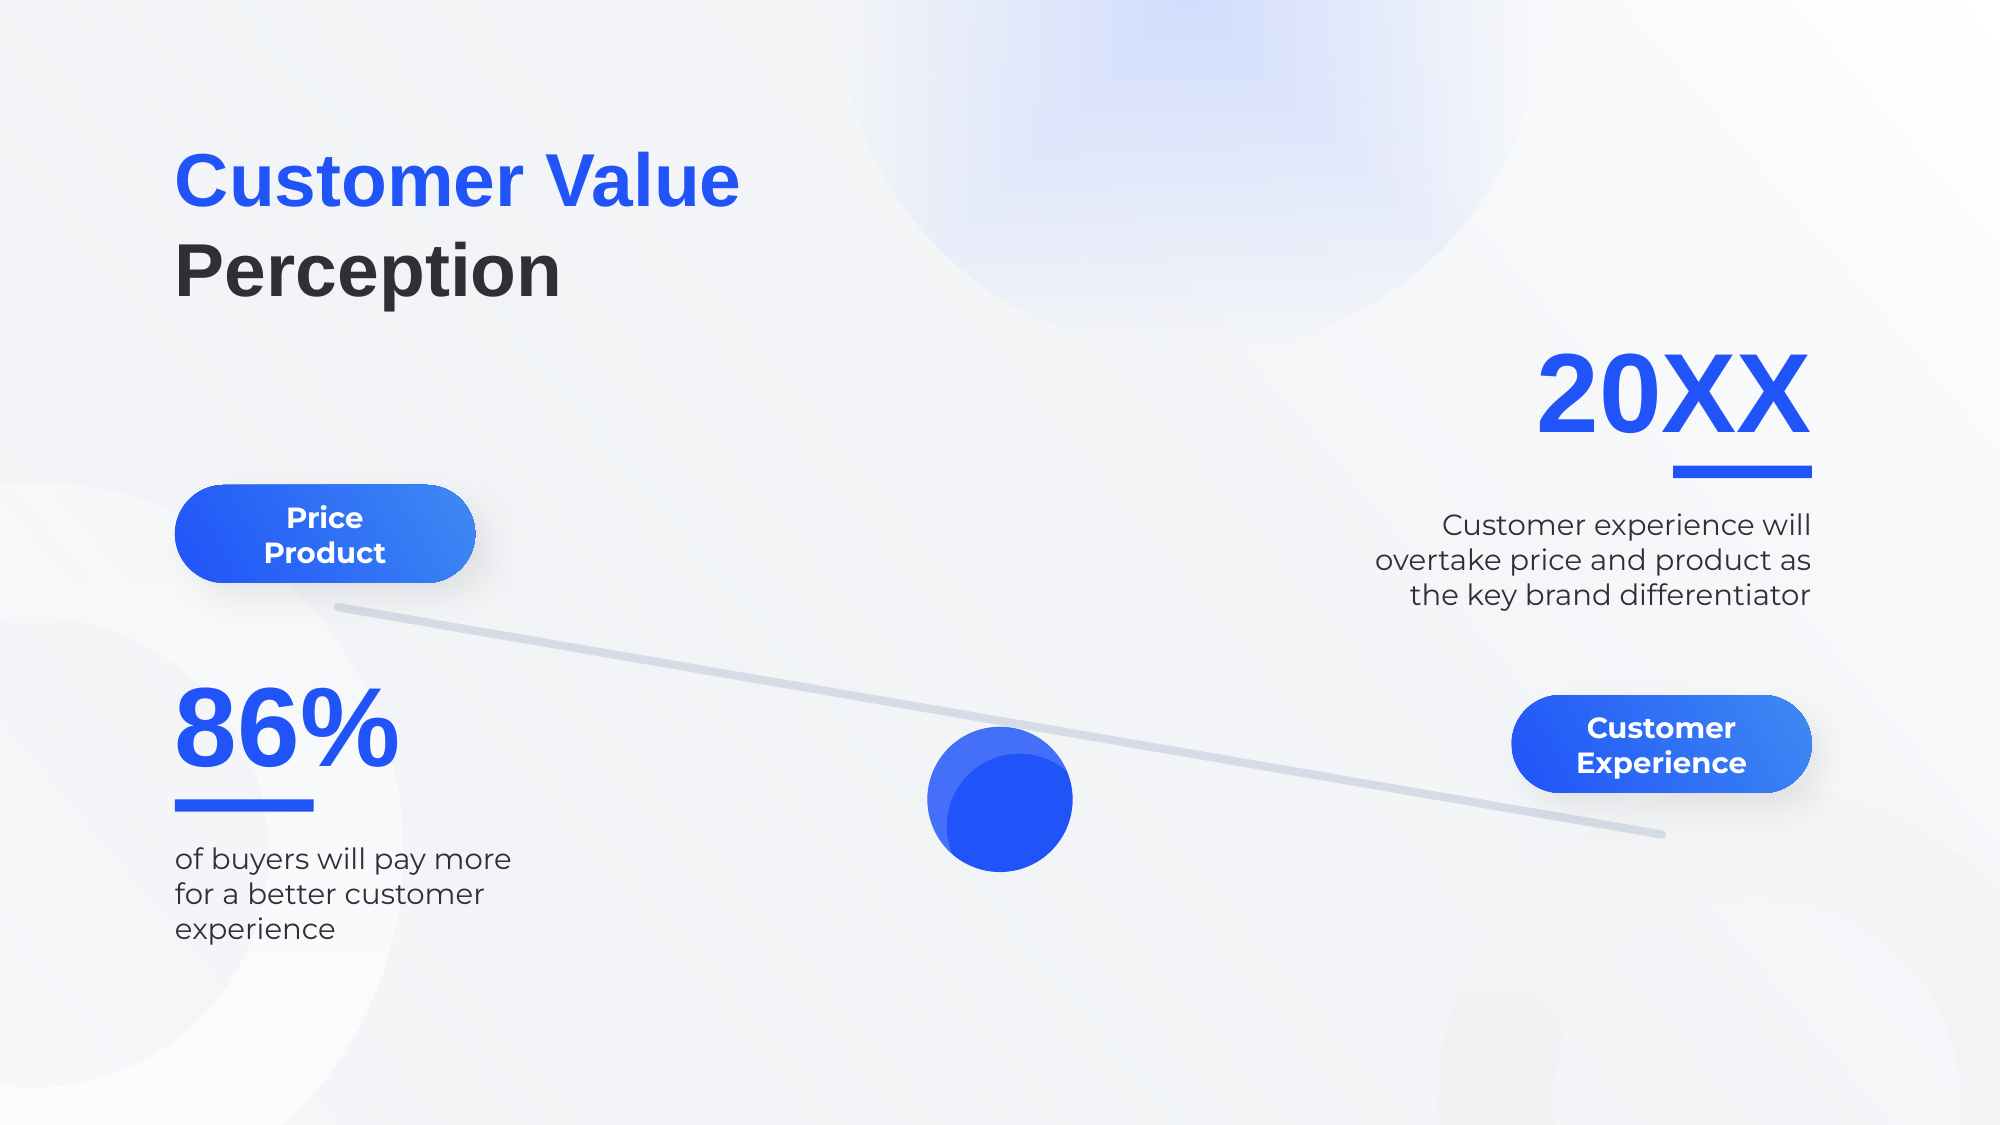

# Customer Value Perception
20XX

Price
Product
Customer experience will overtake price and product as the key brand differentiator
86%
Customer Experience

of buyers will pay more for a better customer experience